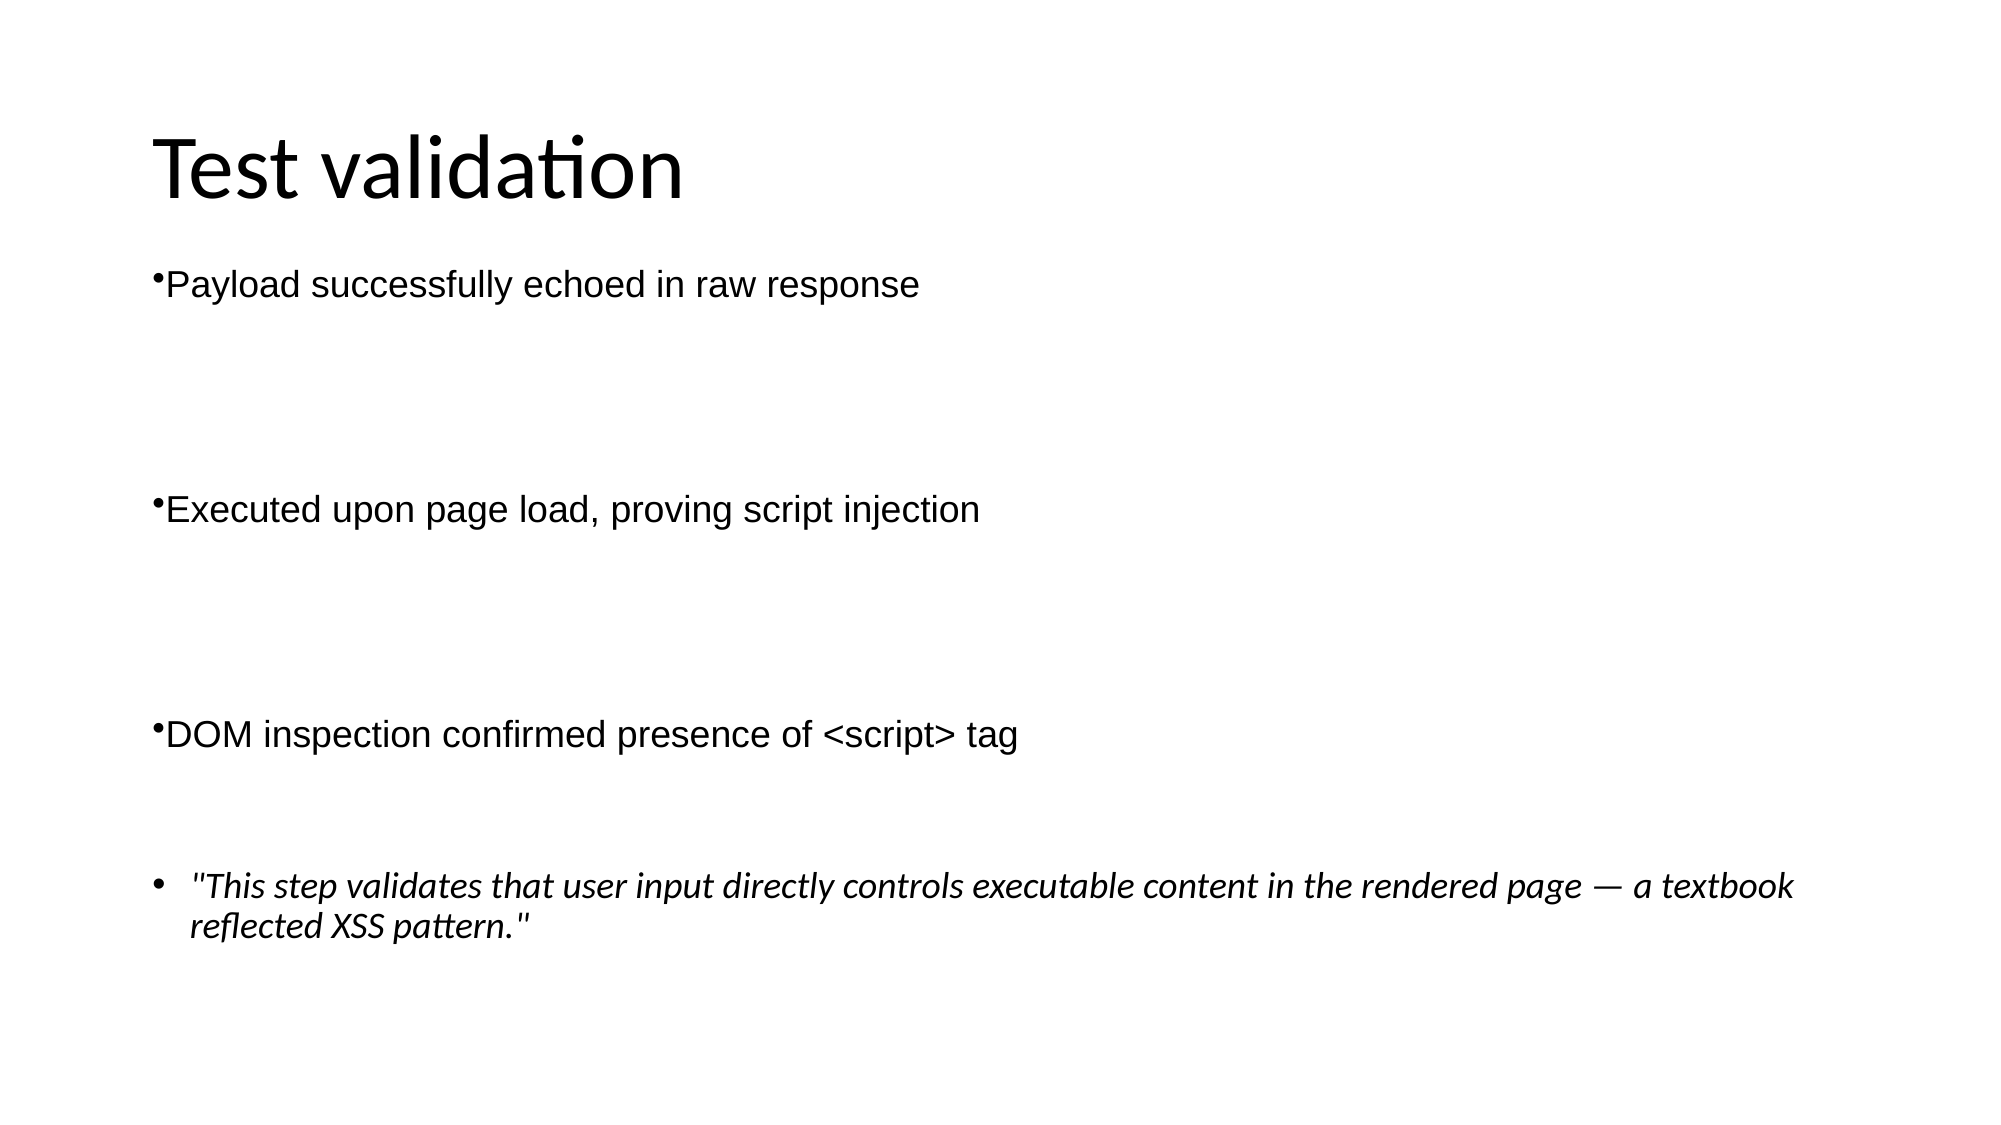

# Test validation
Payload successfully echoed in raw response

Executed upon page load, proving script injection

DOM inspection confirmed presence of <script> tag

"This step validates that user input directly controls executable content in the rendered page — a textbook reflected XSS pattern."